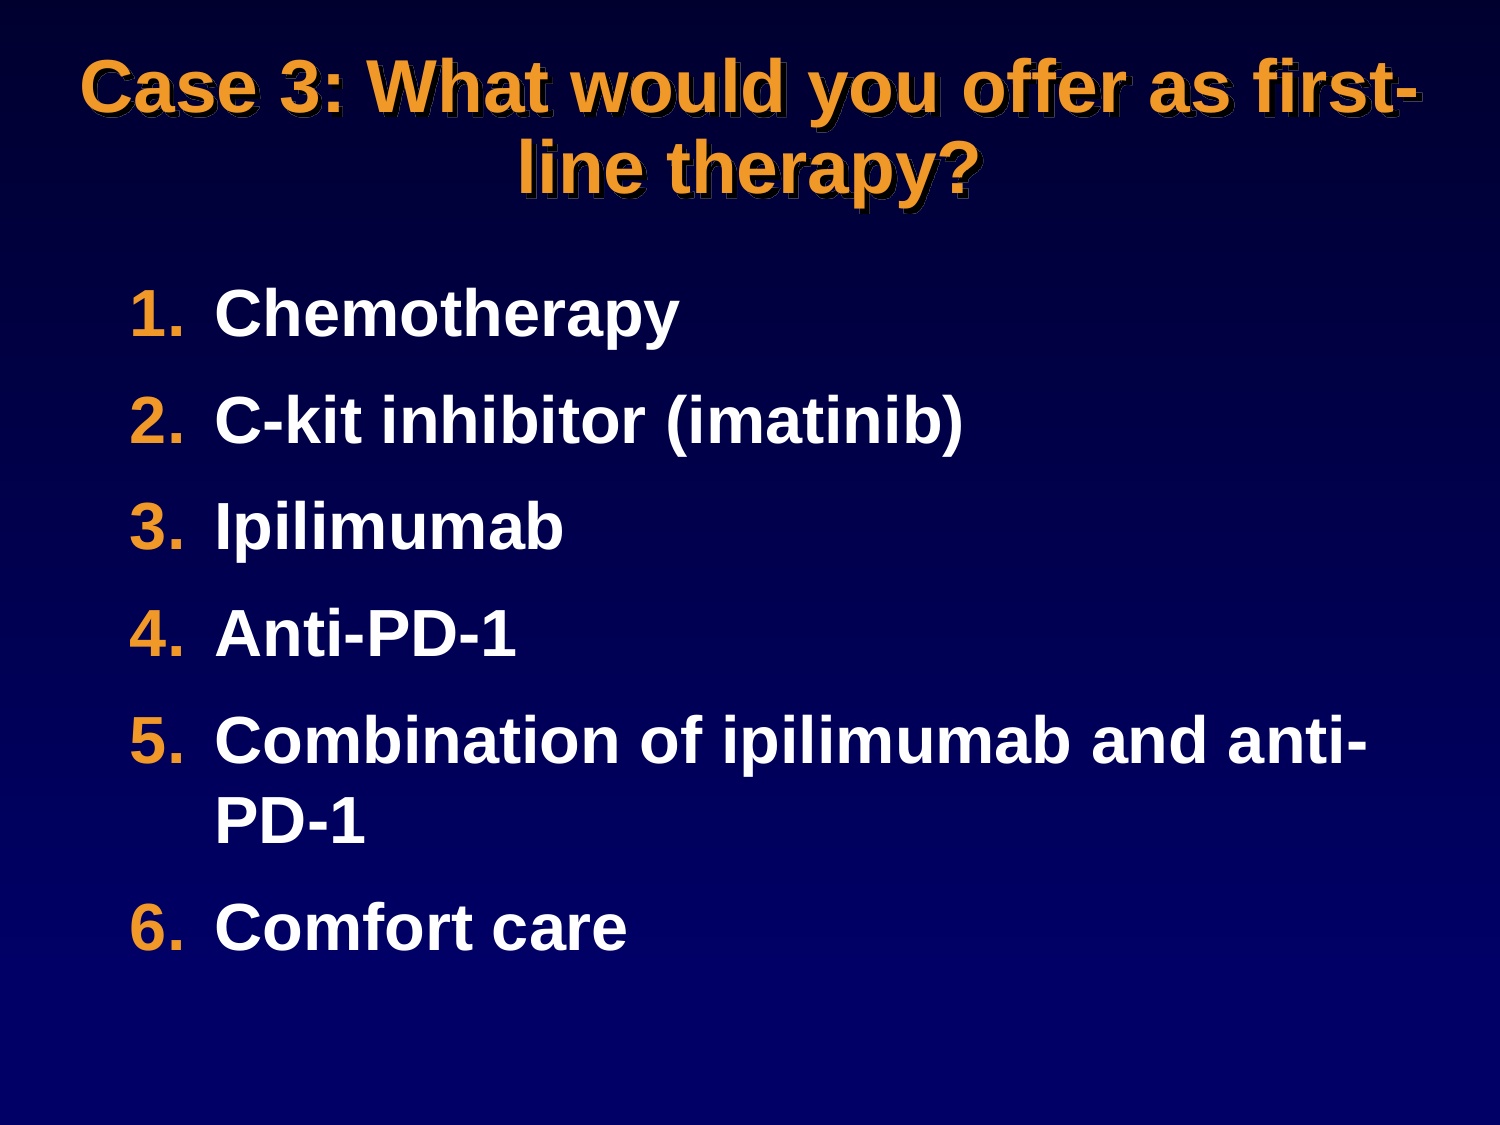

# Case 3: What would you offer as first-line therapy?
Chemotherapy
C-kit inhibitor (imatinib)
Ipilimumab
Anti-PD-1
Combination of ipilimumab and anti-PD-1
Comfort care